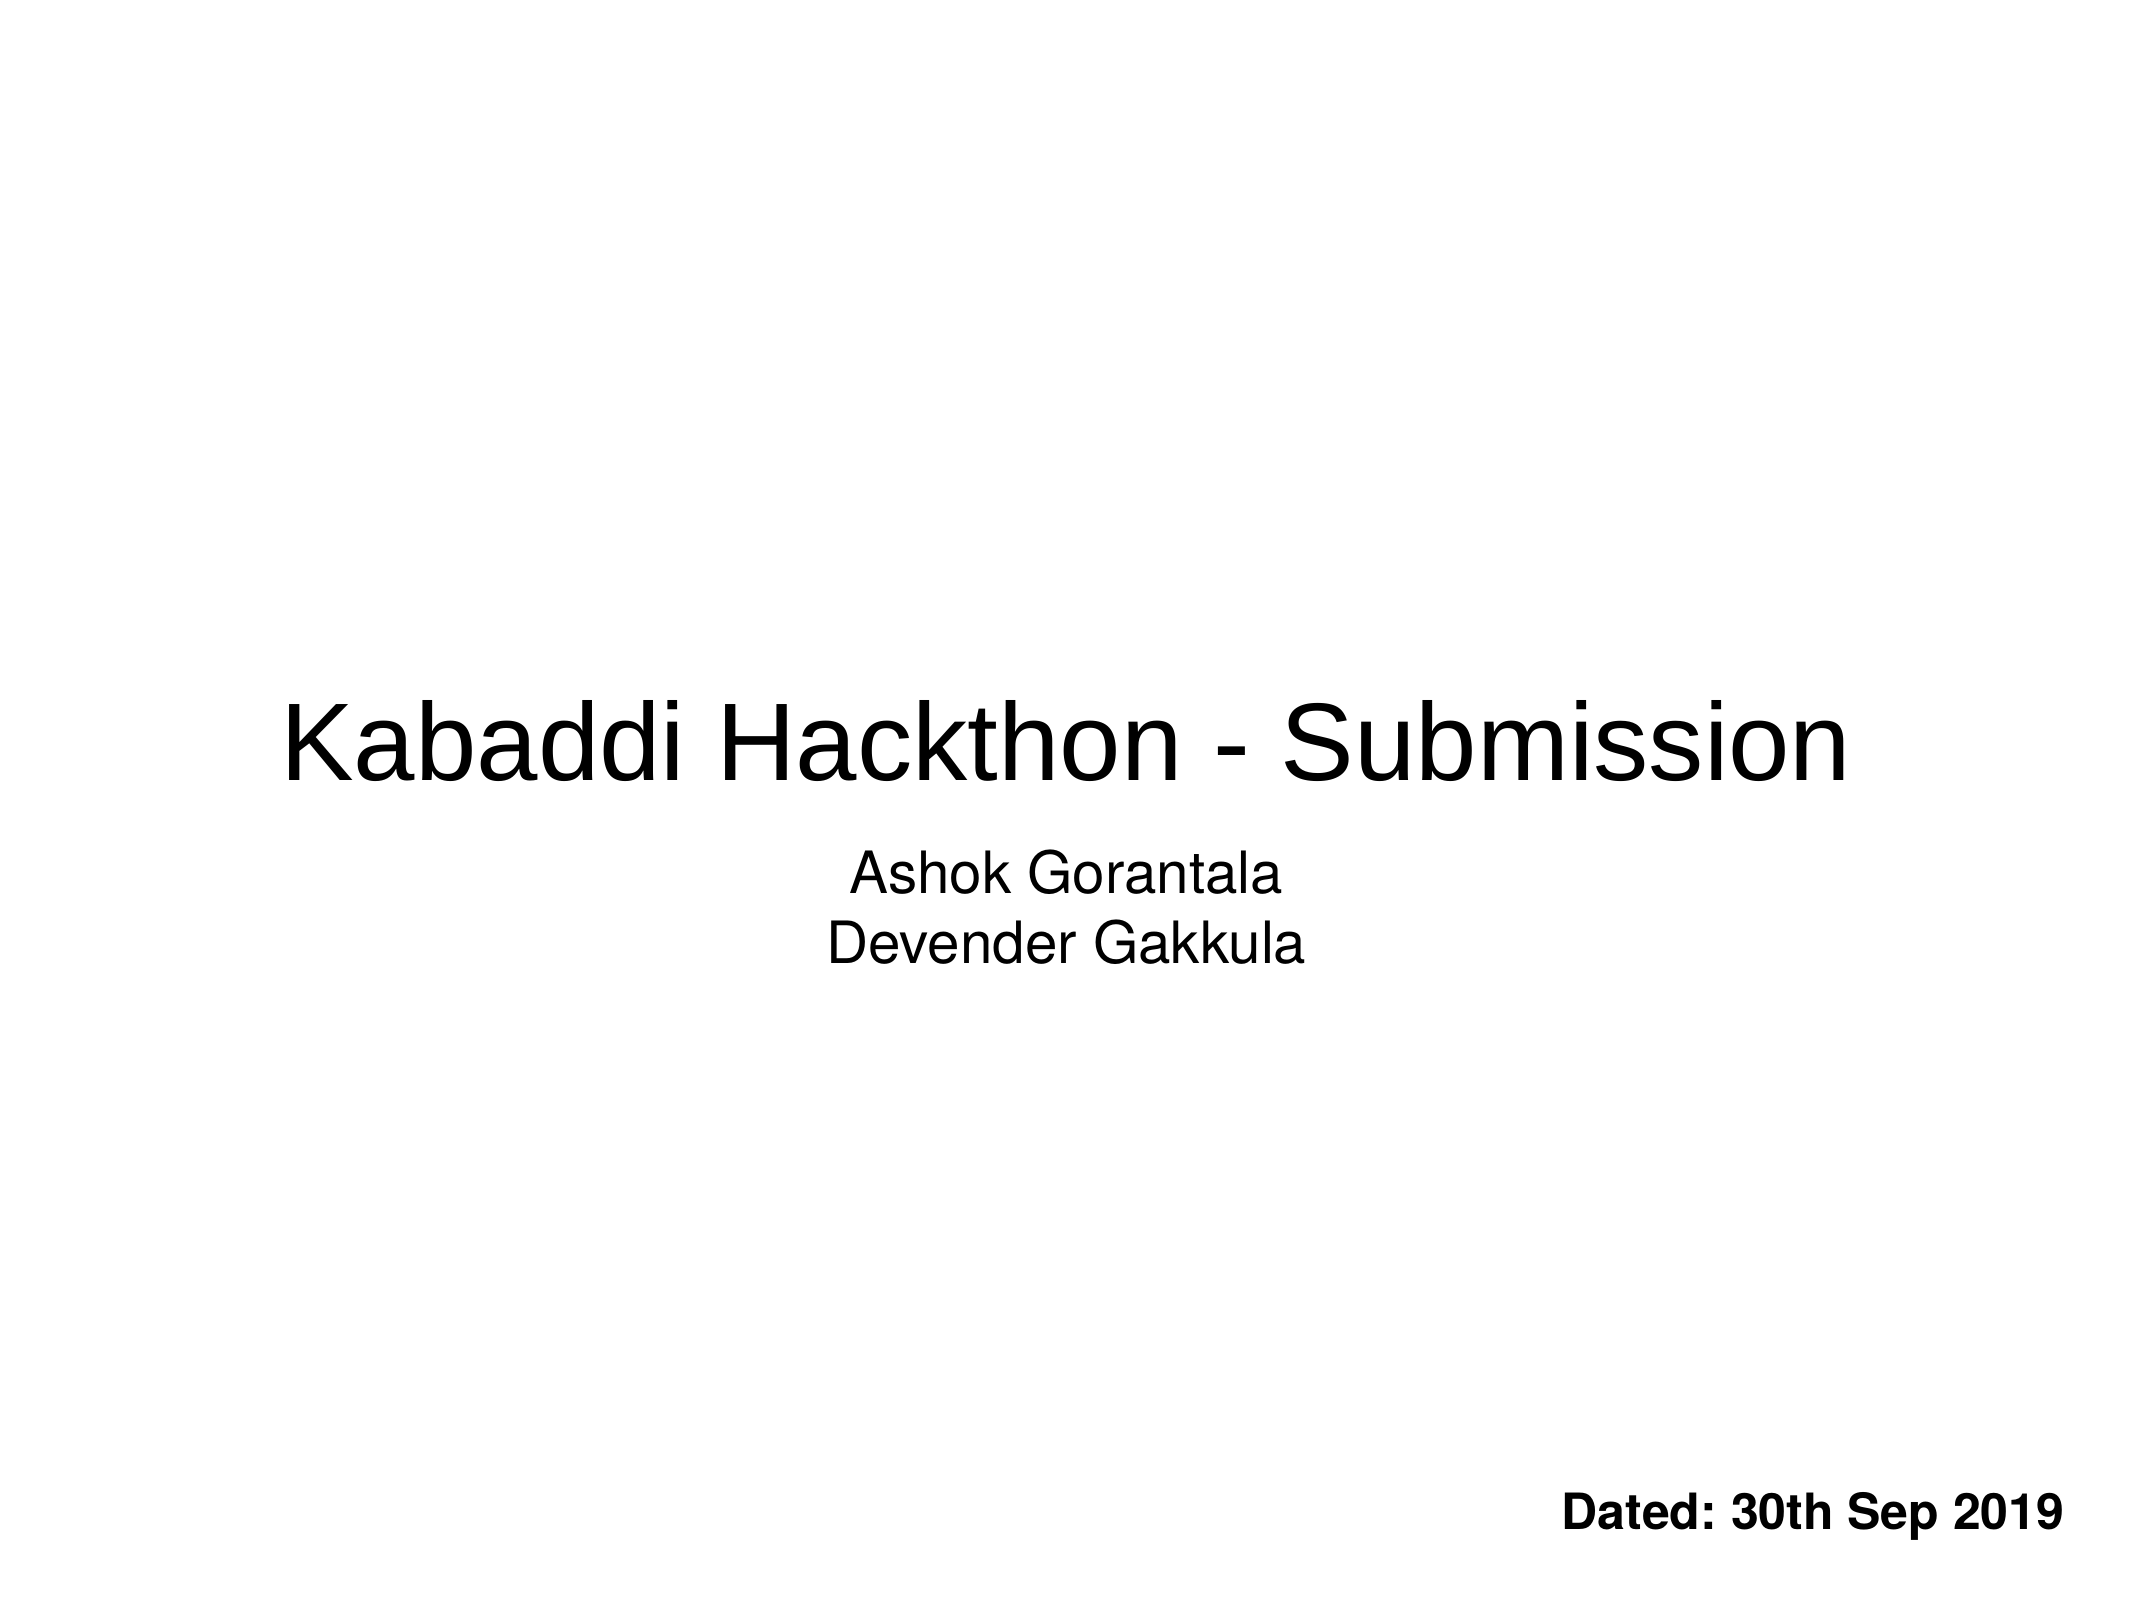

# Kabaddi Hackthon - Submission
Ashok Gorantala
Devender Gakkula
Dated: 30th Sep 2019